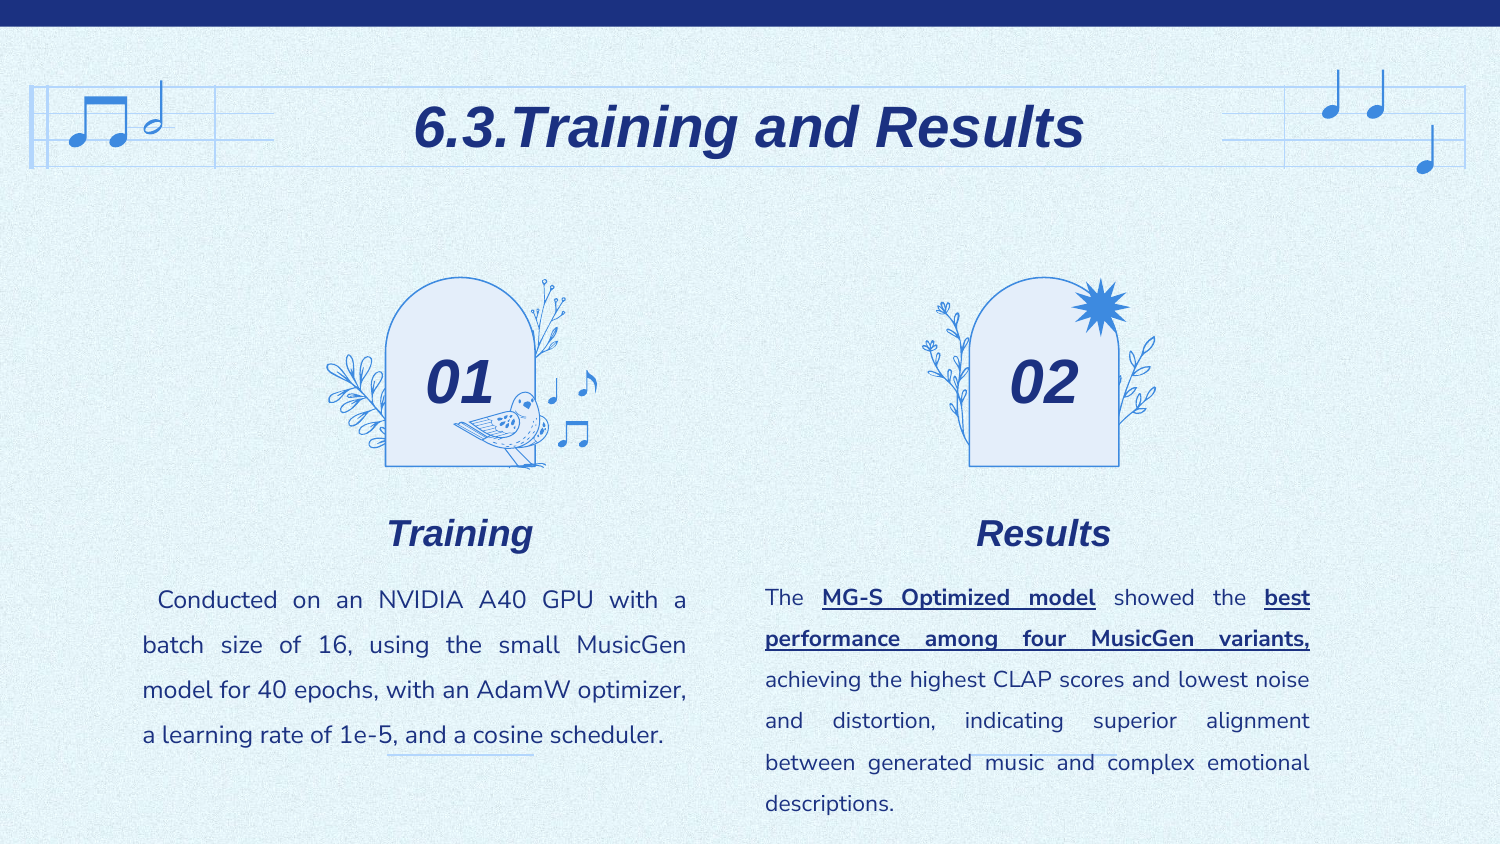

# 6.3.Training and Results

01
02

Training
Results
 Conducted on an NVIDIA A40 GPU with a batch size of 16, using the small MusicGen model for 40 epochs, with an AdamW optimizer, a learning rate of 1e-5, and a cosine scheduler.
The MG-S Optimized model showed the best performance among four MusicGen variants, achieving the highest CLAP scores and lowest noise and distortion, indicating superior alignment between generated music and complex emotional descriptions.